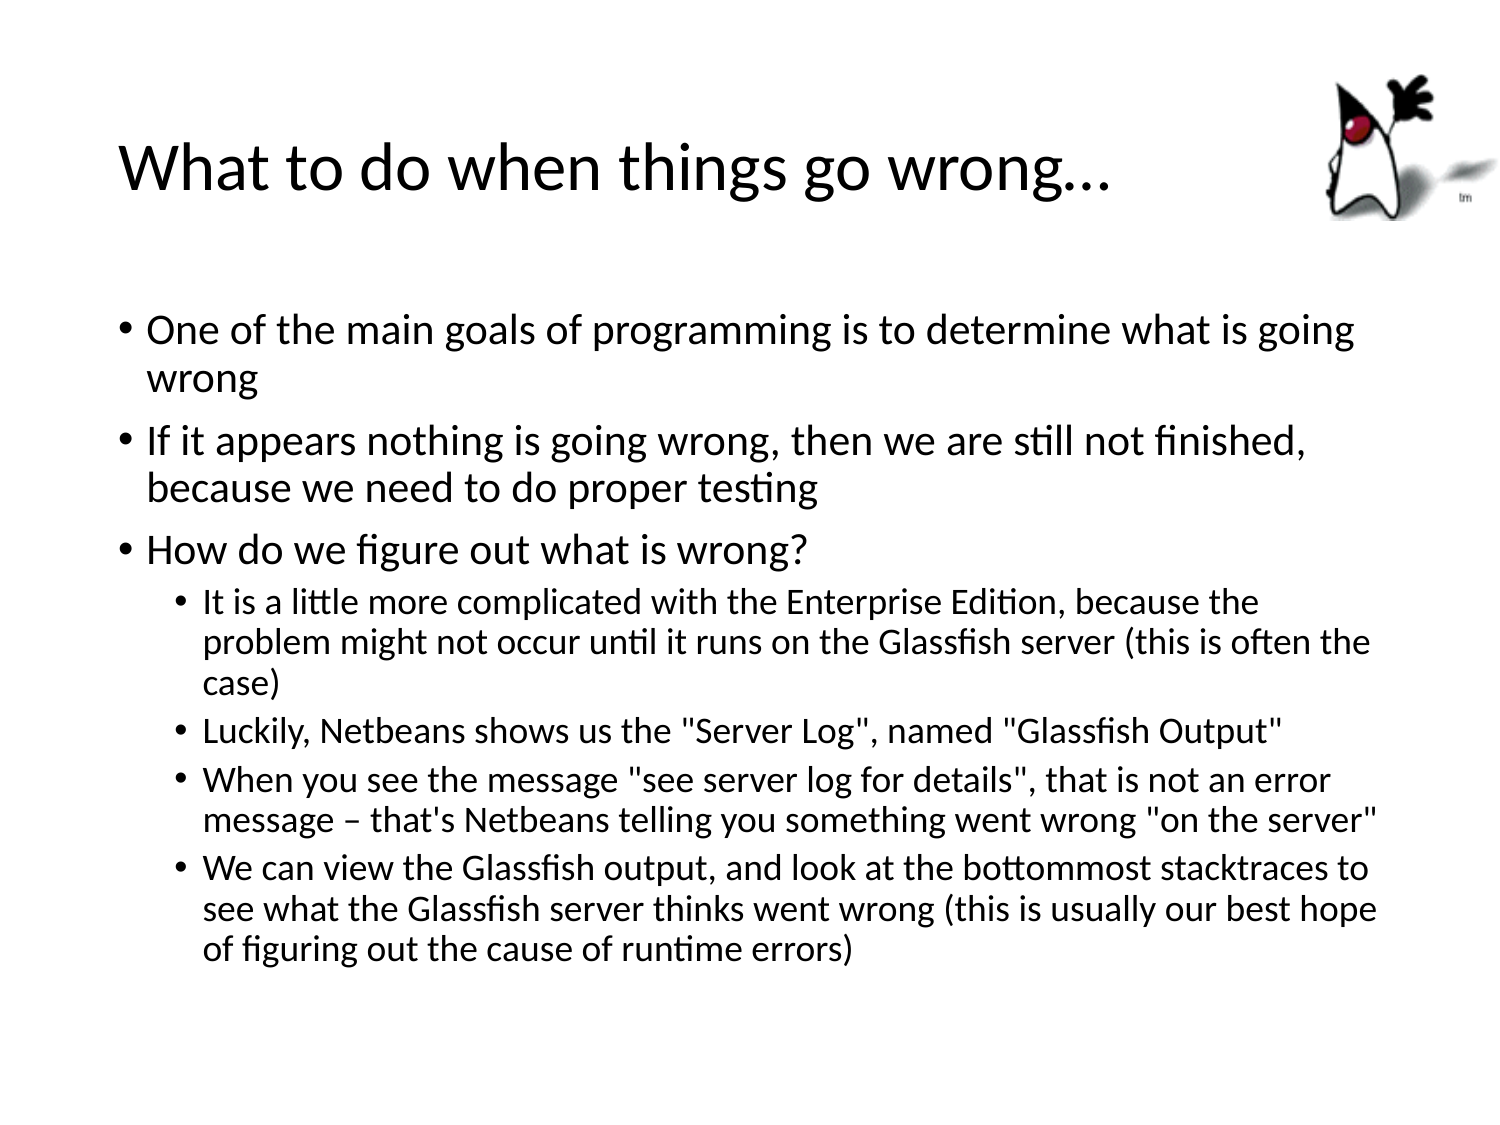

# What to do when things go wrong…
One of the main goals of programming is to determine what is going wrong
If it appears nothing is going wrong, then we are still not finished, because we need to do proper testing
How do we figure out what is wrong?
It is a little more complicated with the Enterprise Edition, because the problem might not occur until it runs on the Glassfish server (this is often the case)
Luckily, Netbeans shows us the "Server Log", named "Glassfish Output"
When you see the message "see server log for details", that is not an error message – that's Netbeans telling you something went wrong "on the server"
We can view the Glassfish output, and look at the bottommost stacktraces to see what the Glassfish server thinks went wrong (this is usually our best hope of figuring out the cause of runtime errors)